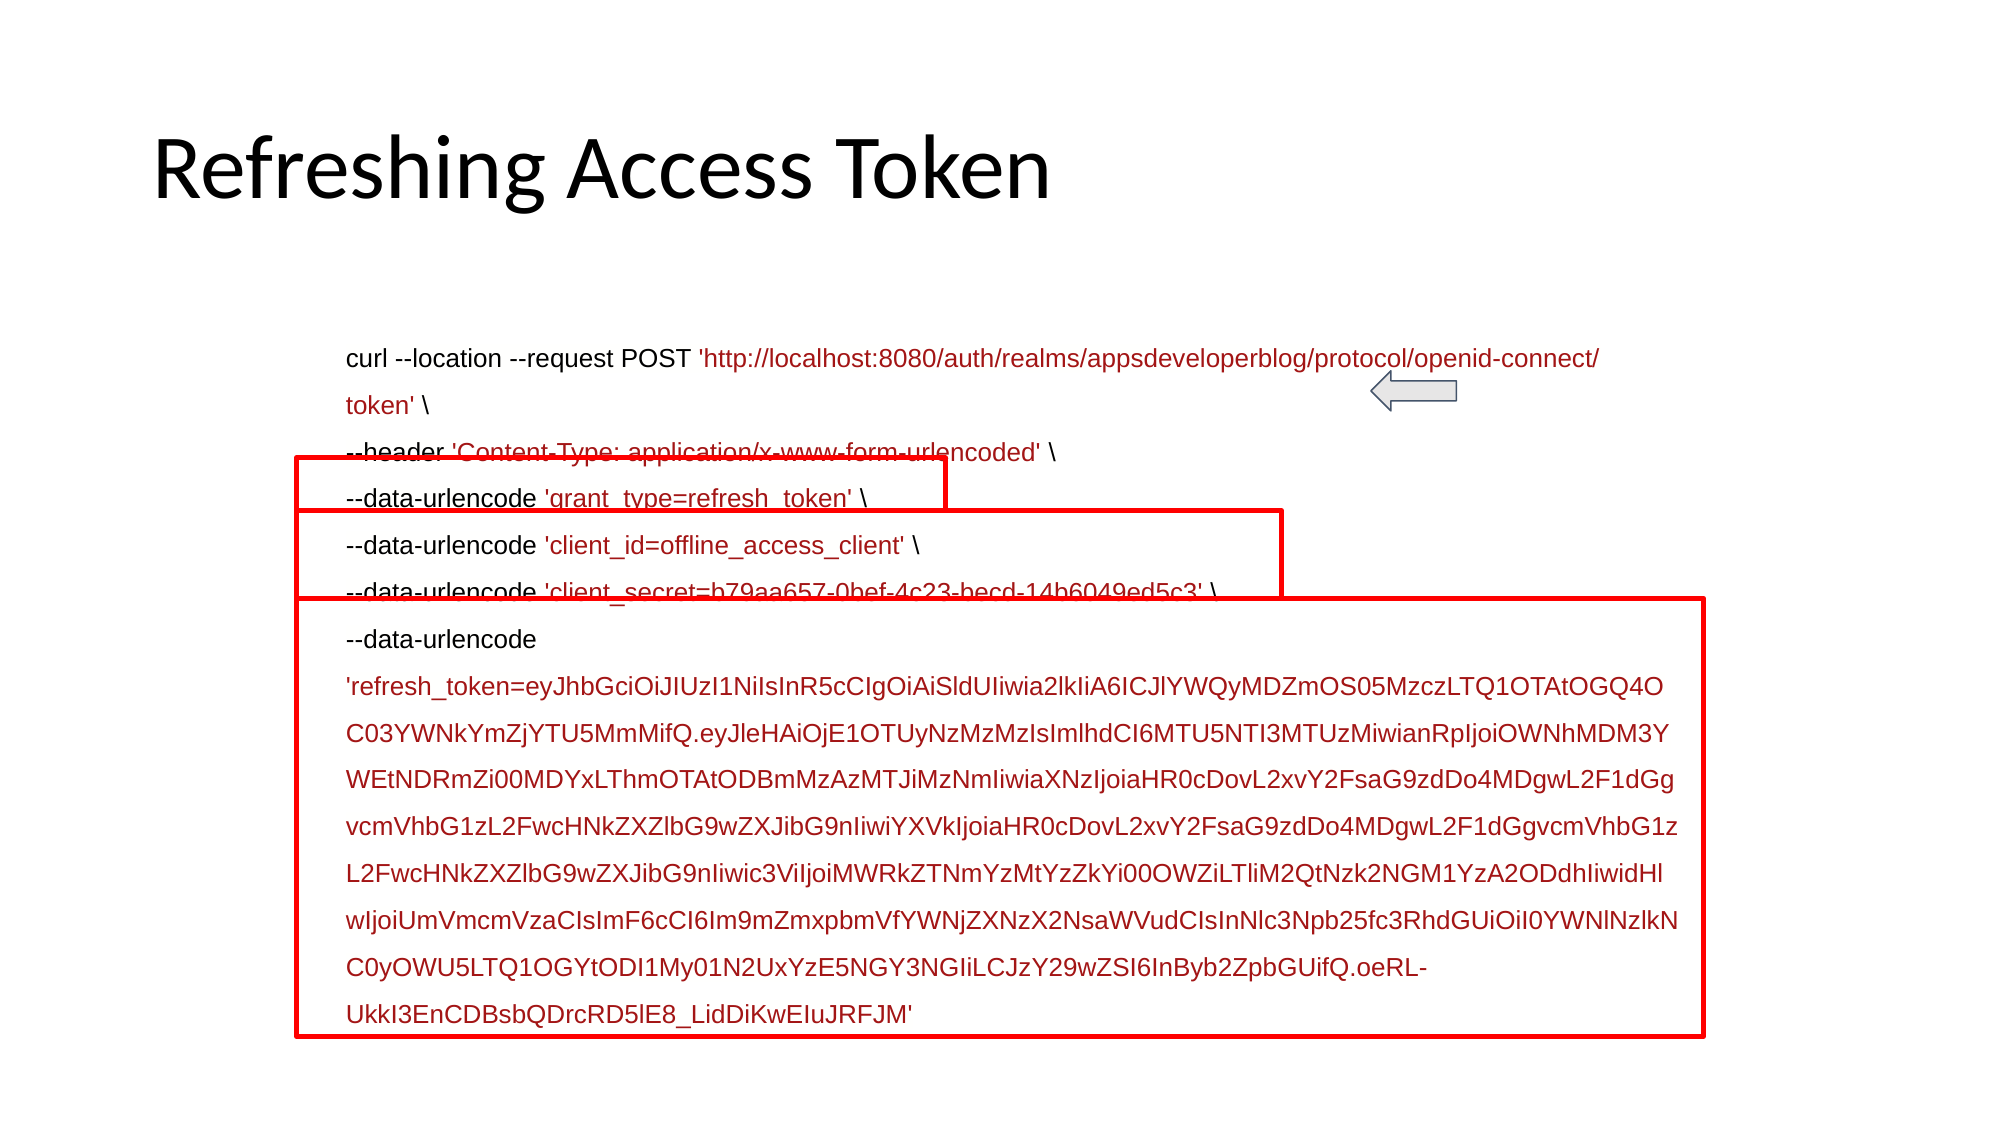

# Refreshing Access Token
curl --location --request POST 'http://localhost:8080/auth/realms/appsdeveloperblog/protocol/openid-connect/token' \
--header 'Content-Type: application/x-www-form-urlencoded' \
--data-urlencode 'grant_type=refresh_token' \
--data-urlencode 'client_id=offline_access_client' \
--data-urlencode 'client_secret=b79aa657-0bef-4c23-becd-14b6049ed5c3' \
--data-urlencode 'refresh_token=eyJhbGciOiJIUzI1NiIsInR5cCIgOiAiSldUIiwia2lkIiA6ICJlYWQyMDZmOS05MzczLTQ1OTAtOGQ4OC03YWNkYmZjYTU5MmMifQ.eyJleHAiOjE1OTUyNzMzMzIsImlhdCI6MTU5NTI3MTUzMiwianRpIjoiOWNhMDM3YWEtNDRmZi00MDYxLThmOTAtODBmMzAzMTJiMzNmIiwiaXNzIjoiaHR0cDovL2xvY2FsaG9zdDo4MDgwL2F1dGgvcmVhbG1zL2FwcHNkZXZlbG9wZXJibG9nIiwiYXVkIjoiaHR0cDovL2xvY2FsaG9zdDo4MDgwL2F1dGgvcmVhbG1zL2FwcHNkZXZlbG9wZXJibG9nIiwic3ViIjoiMWRkZTNmYzMtYzZkYi00OWZiLTliM2QtNzk2NGM1YzA2ODdhIiwidHlwIjoiUmVmcmVzaCIsImF6cCI6Im9mZmxpbmVfYWNjZXNzX2NsaWVudCIsInNlc3Npb25fc3RhdGUiOiI0YWNlNzlkNC0yOWU5LTQ1OGYtODI1My01N2UxYzE5NGY3NGIiLCJzY29wZSI6InByb2ZpbGUifQ.oeRL-UkkI3EnCDBsbQDrcRD5lE8_LidDiKwEIuJRFJM'